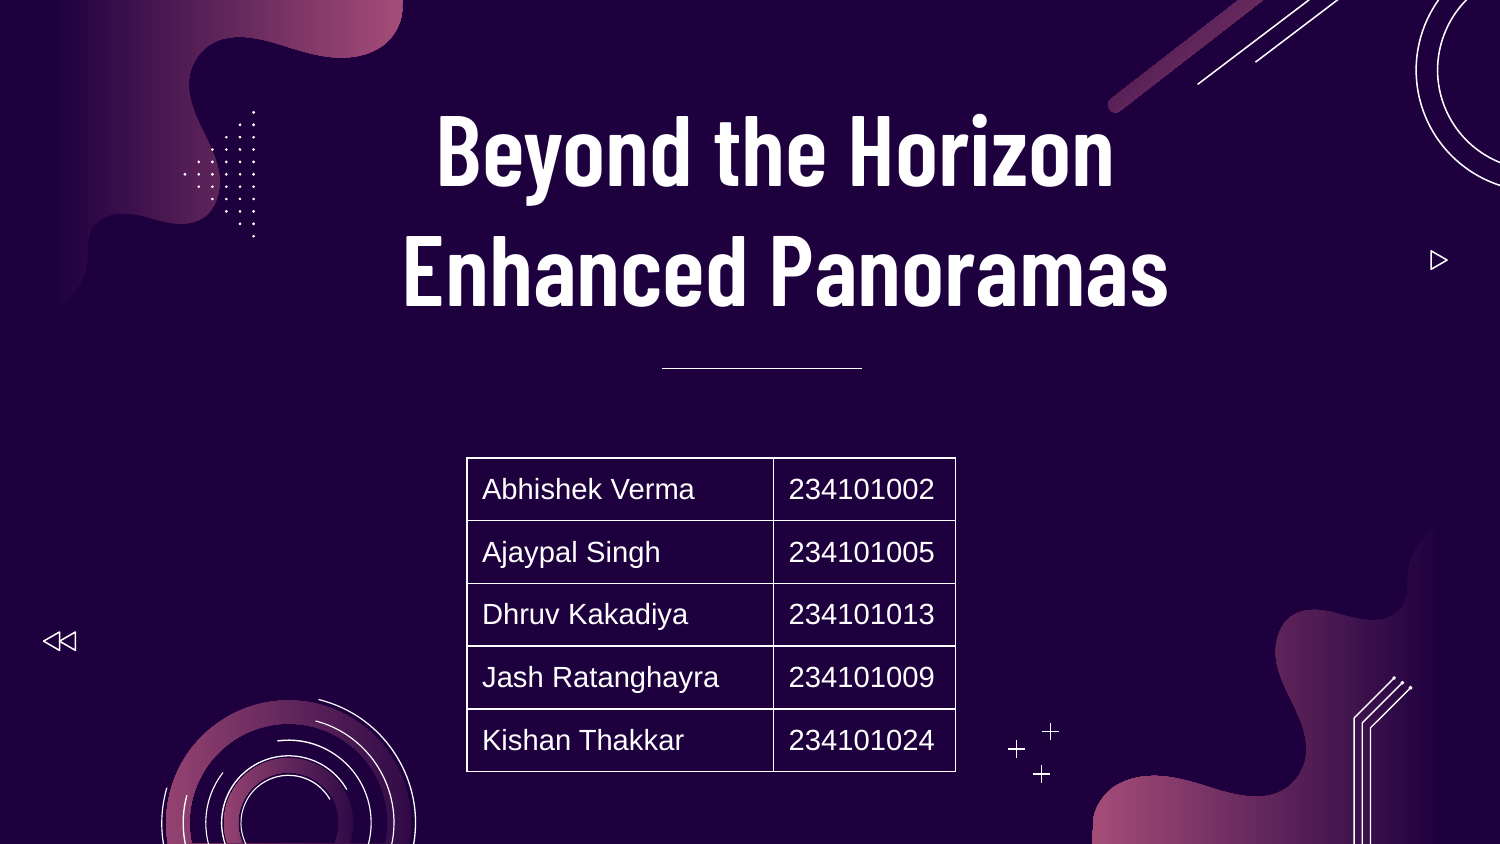

# Beyond the Horizon
Enhanced Panoramas

| Abhishek Verma | 234101002 |
| --- | --- |
| Ajaypal Singh | 234101005 |
| Dhruv Kakadiya | 234101013 |
| Jash Ratanghayra | 234101009 |
| Kishan Thakkar | 234101024 |